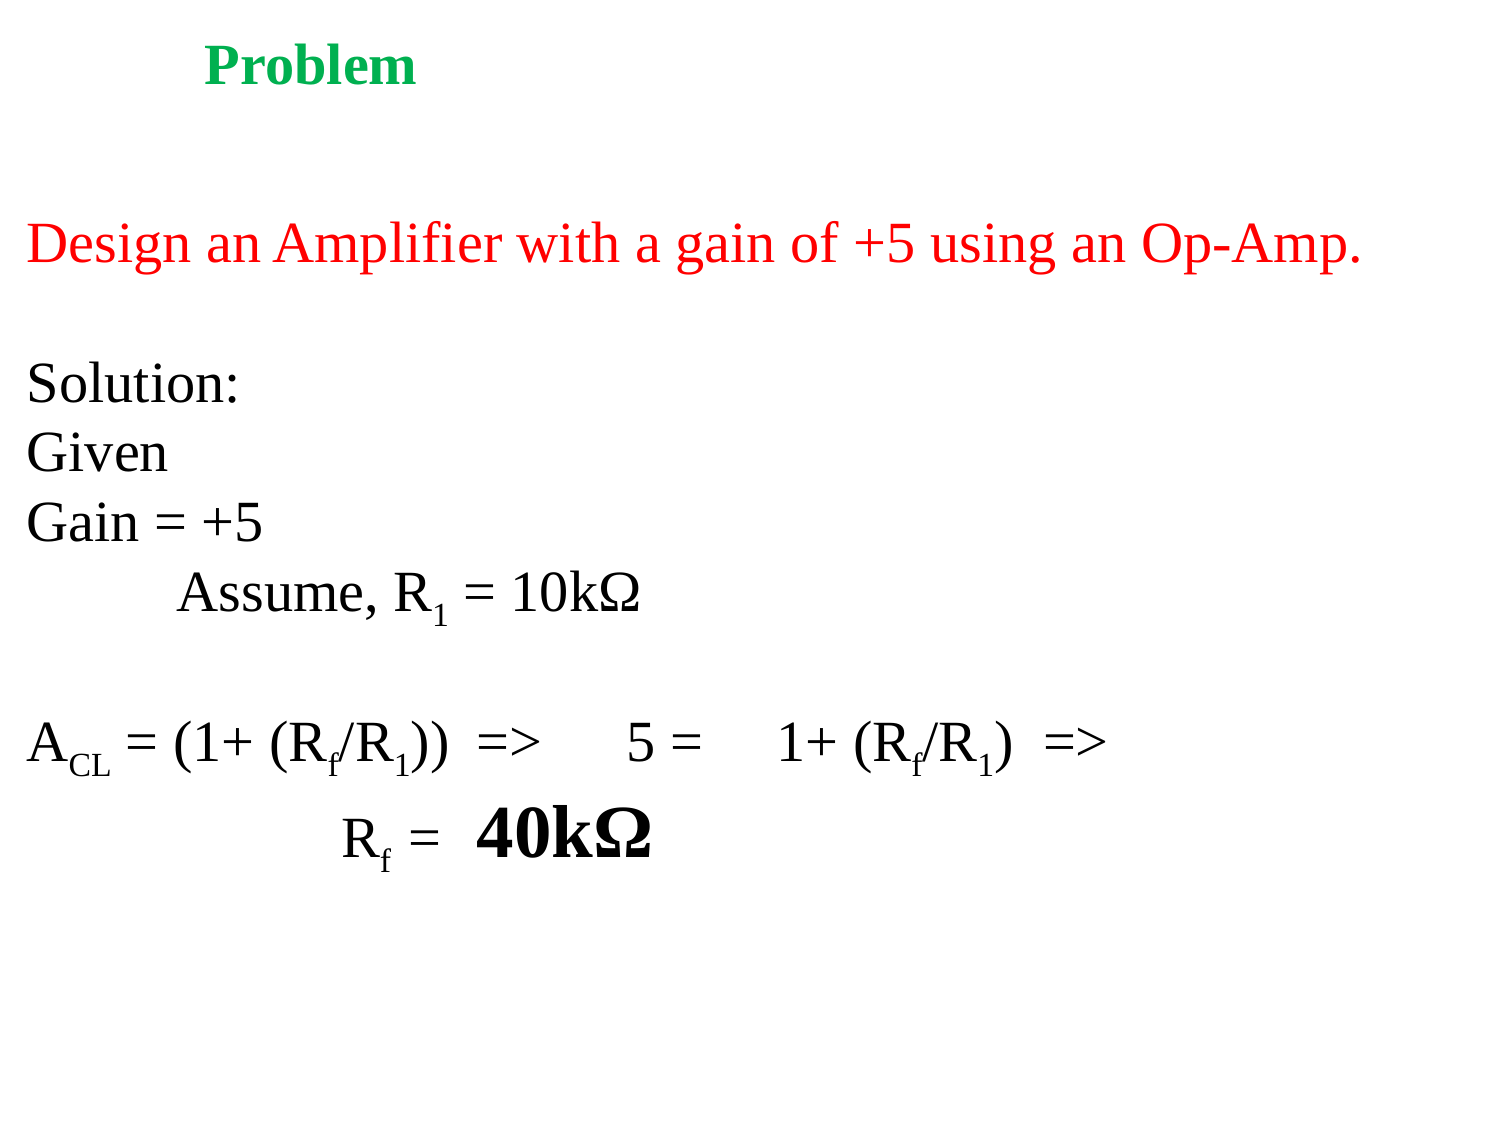

Problem
Design an Amplifier with a gain of +5 using an Op-Amp.

Solution:
Given
Gain = +5
	Assume, R1 = 10kΩ

ACL = (1+ (Rf/R1))	=> 	5 =	1+ (Rf/R1)  =>
		 Rf  =	40kΩ